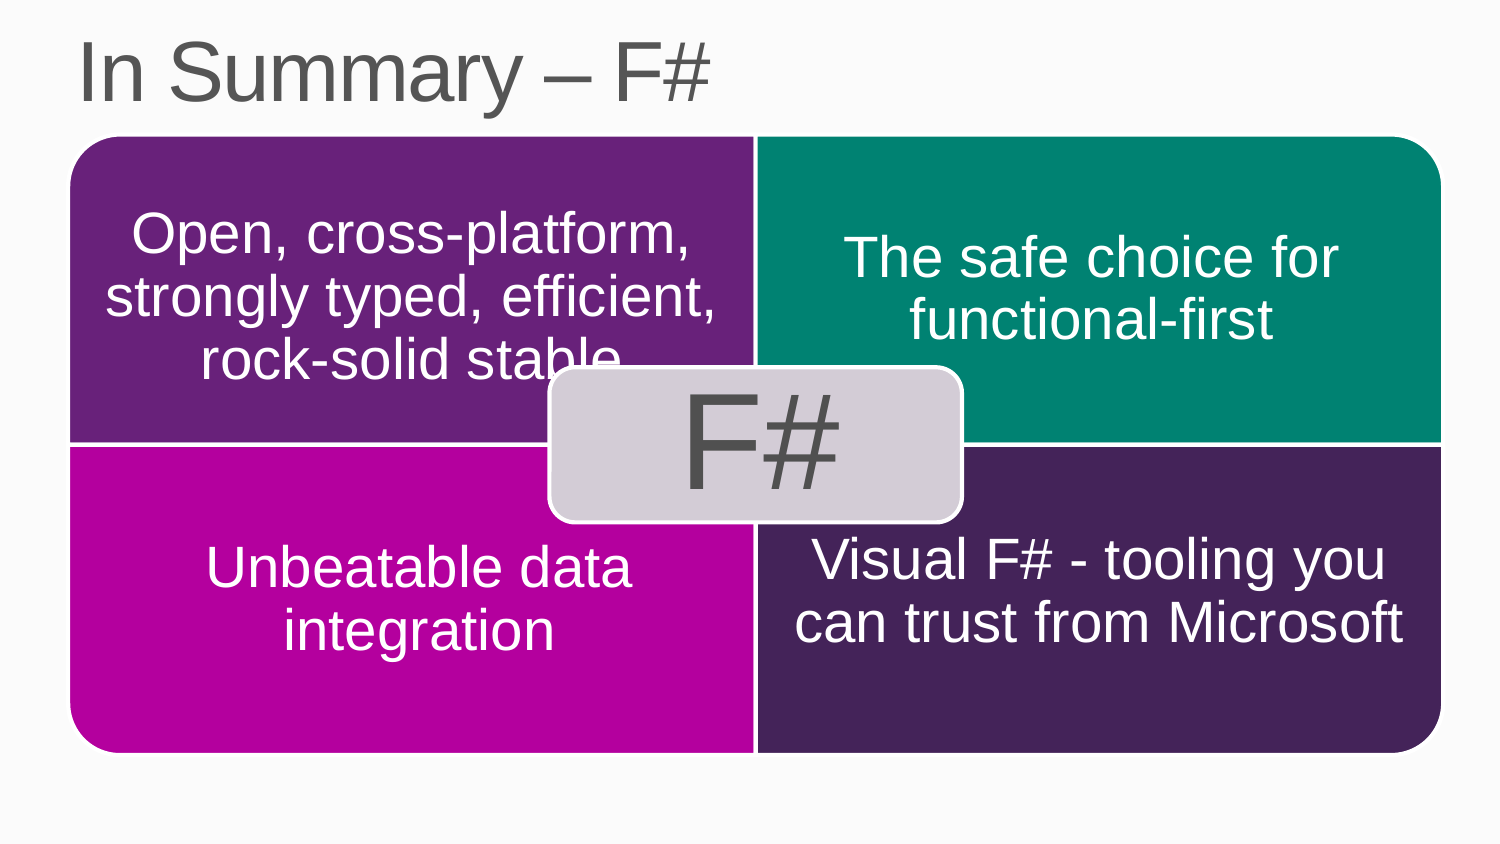

# In Summary – F#
Open, cross-platform, strongly typed, efficient, rock-solid stable
The safe choice for functional-first
Unbeatable data integration
Visual F# - tooling you can trust from Microsoft
F#